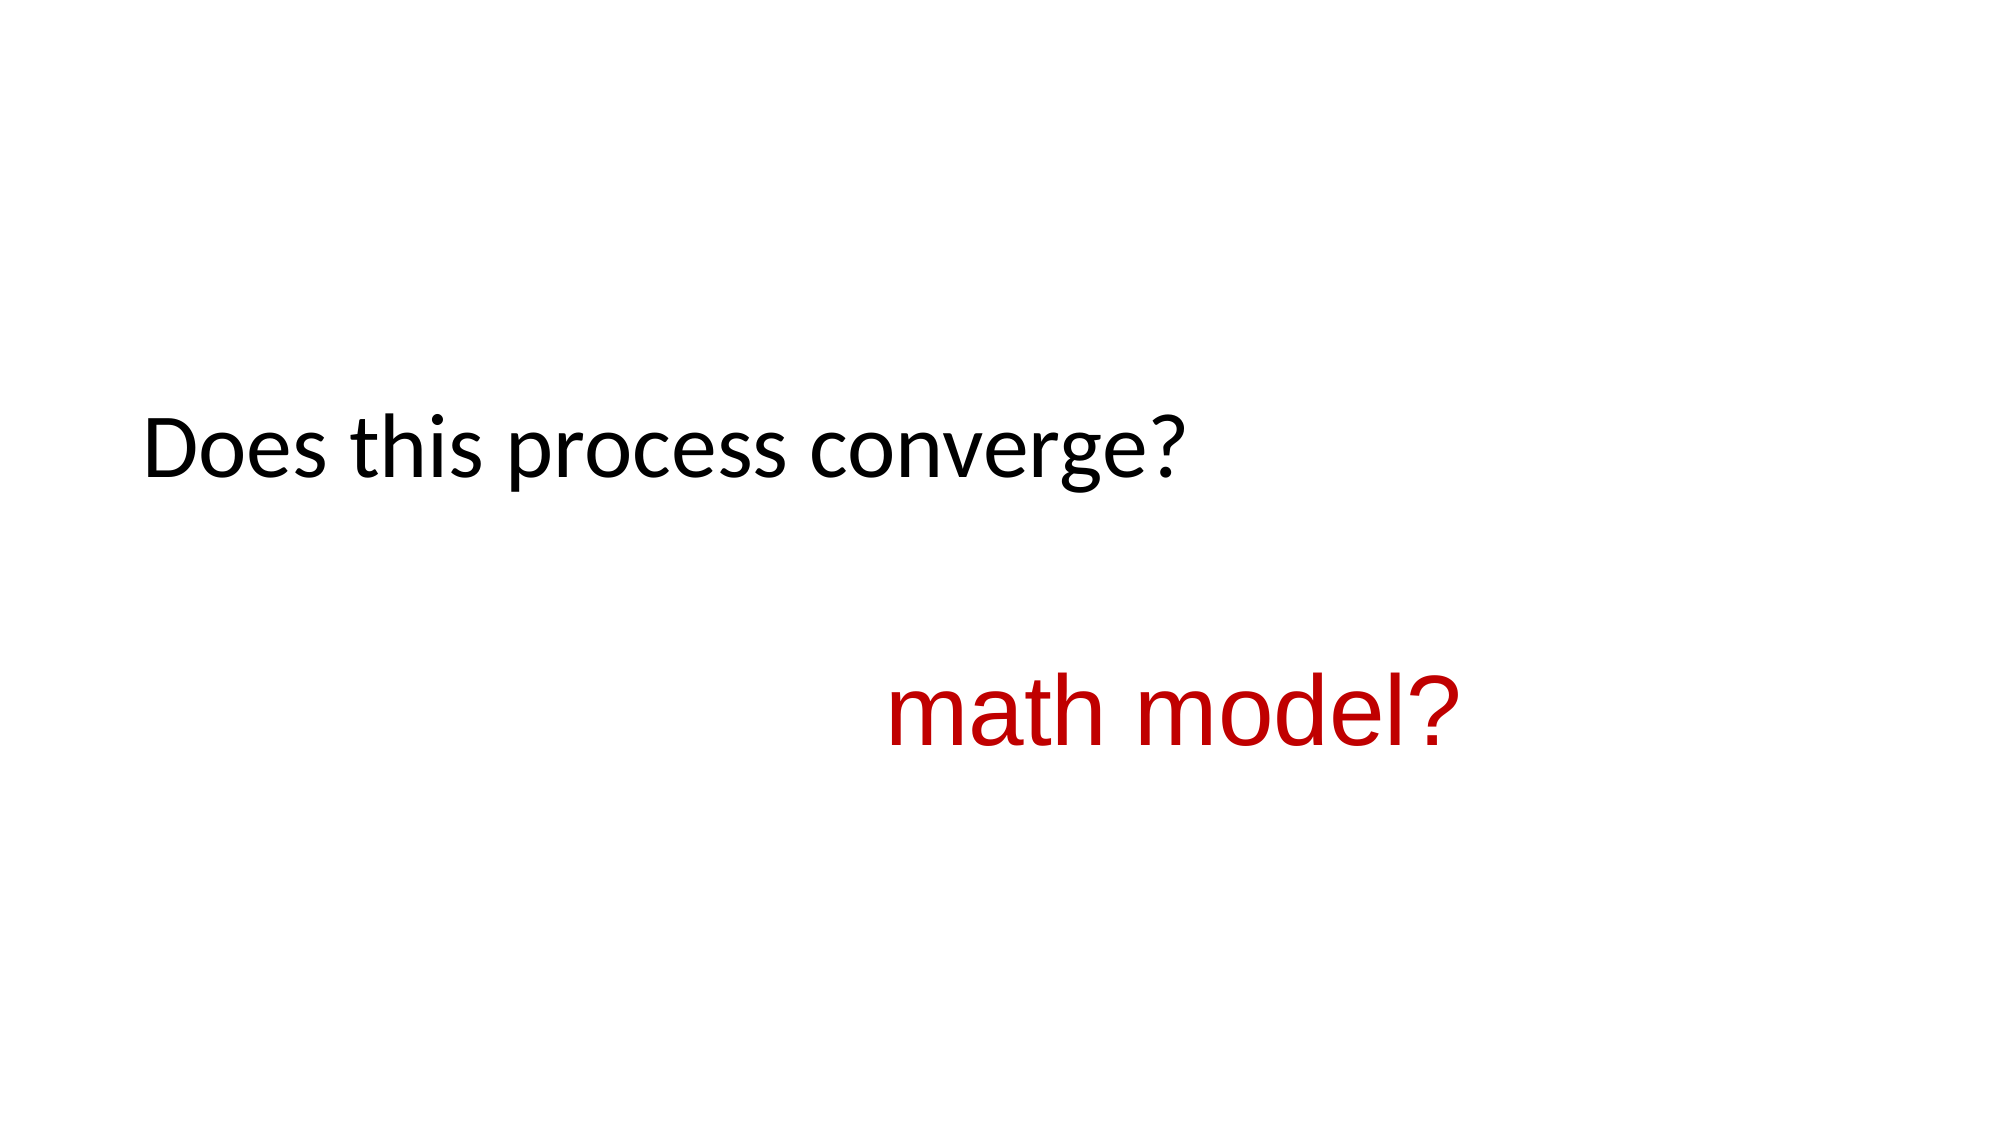

# Does this process converge?
math model?